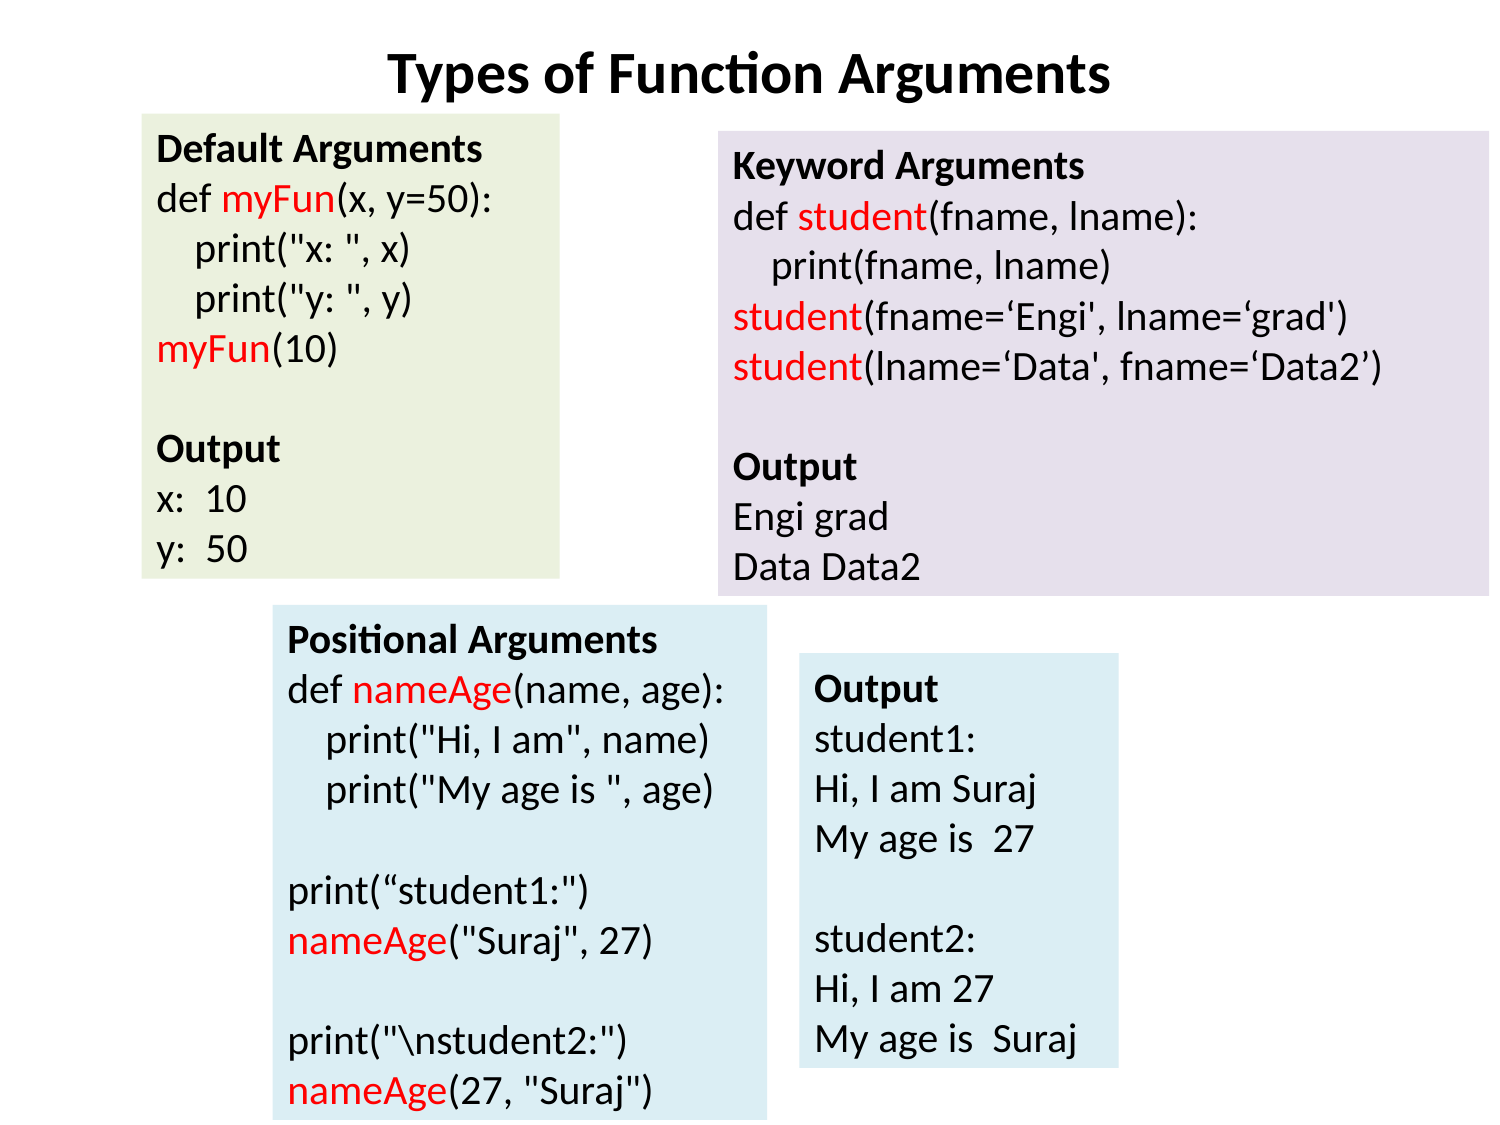

# Types of Function Arguments
Default Arguments
def myFun(x, y=50):
    print("x: ", x)
    print("y: ", y)
myFun(10)

Output
x:  10
y:  50
Keyword Arguments
def student(fname, lname):
    print(fname, lname)
student(fname=‘Engi', lname=‘grad')
student(lname=‘Data', fname=‘Data2’)

Output
Engi grad
Data Data2
Positional Arguments
def nameAge(name, age):
    print("Hi, I am", name)
    print("My age is ", age)

print(“student1:")
nameAge("Suraj", 27)

print("\nstudent2:")
nameAge(27, "Suraj")
Output
student1:
Hi, I am Suraj
My age is  27

student2:
Hi, I am 27
My age is  Suraj